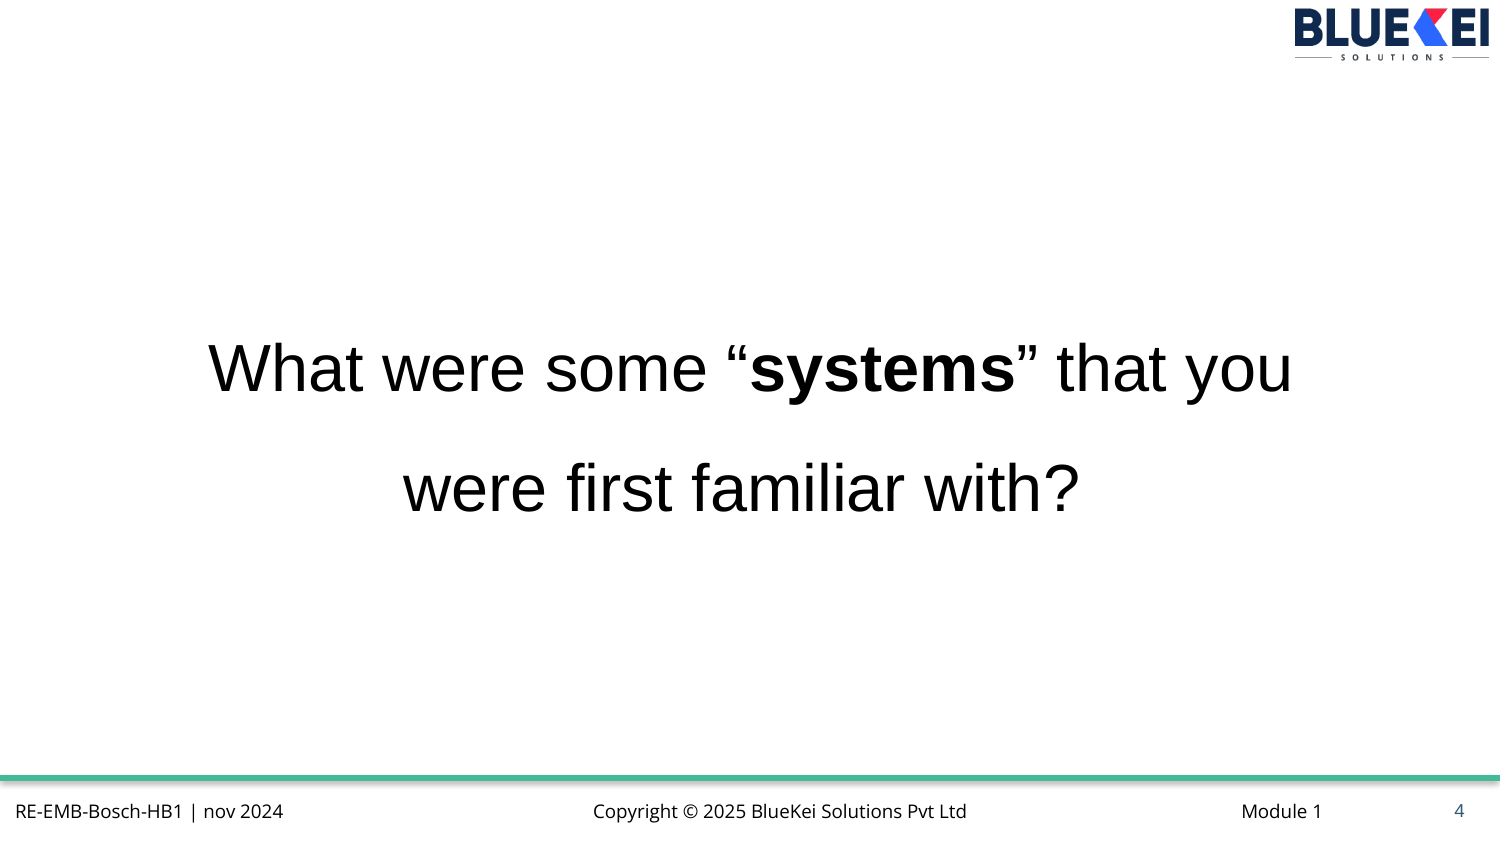

What were some “systems” that you were first familiar with?
4